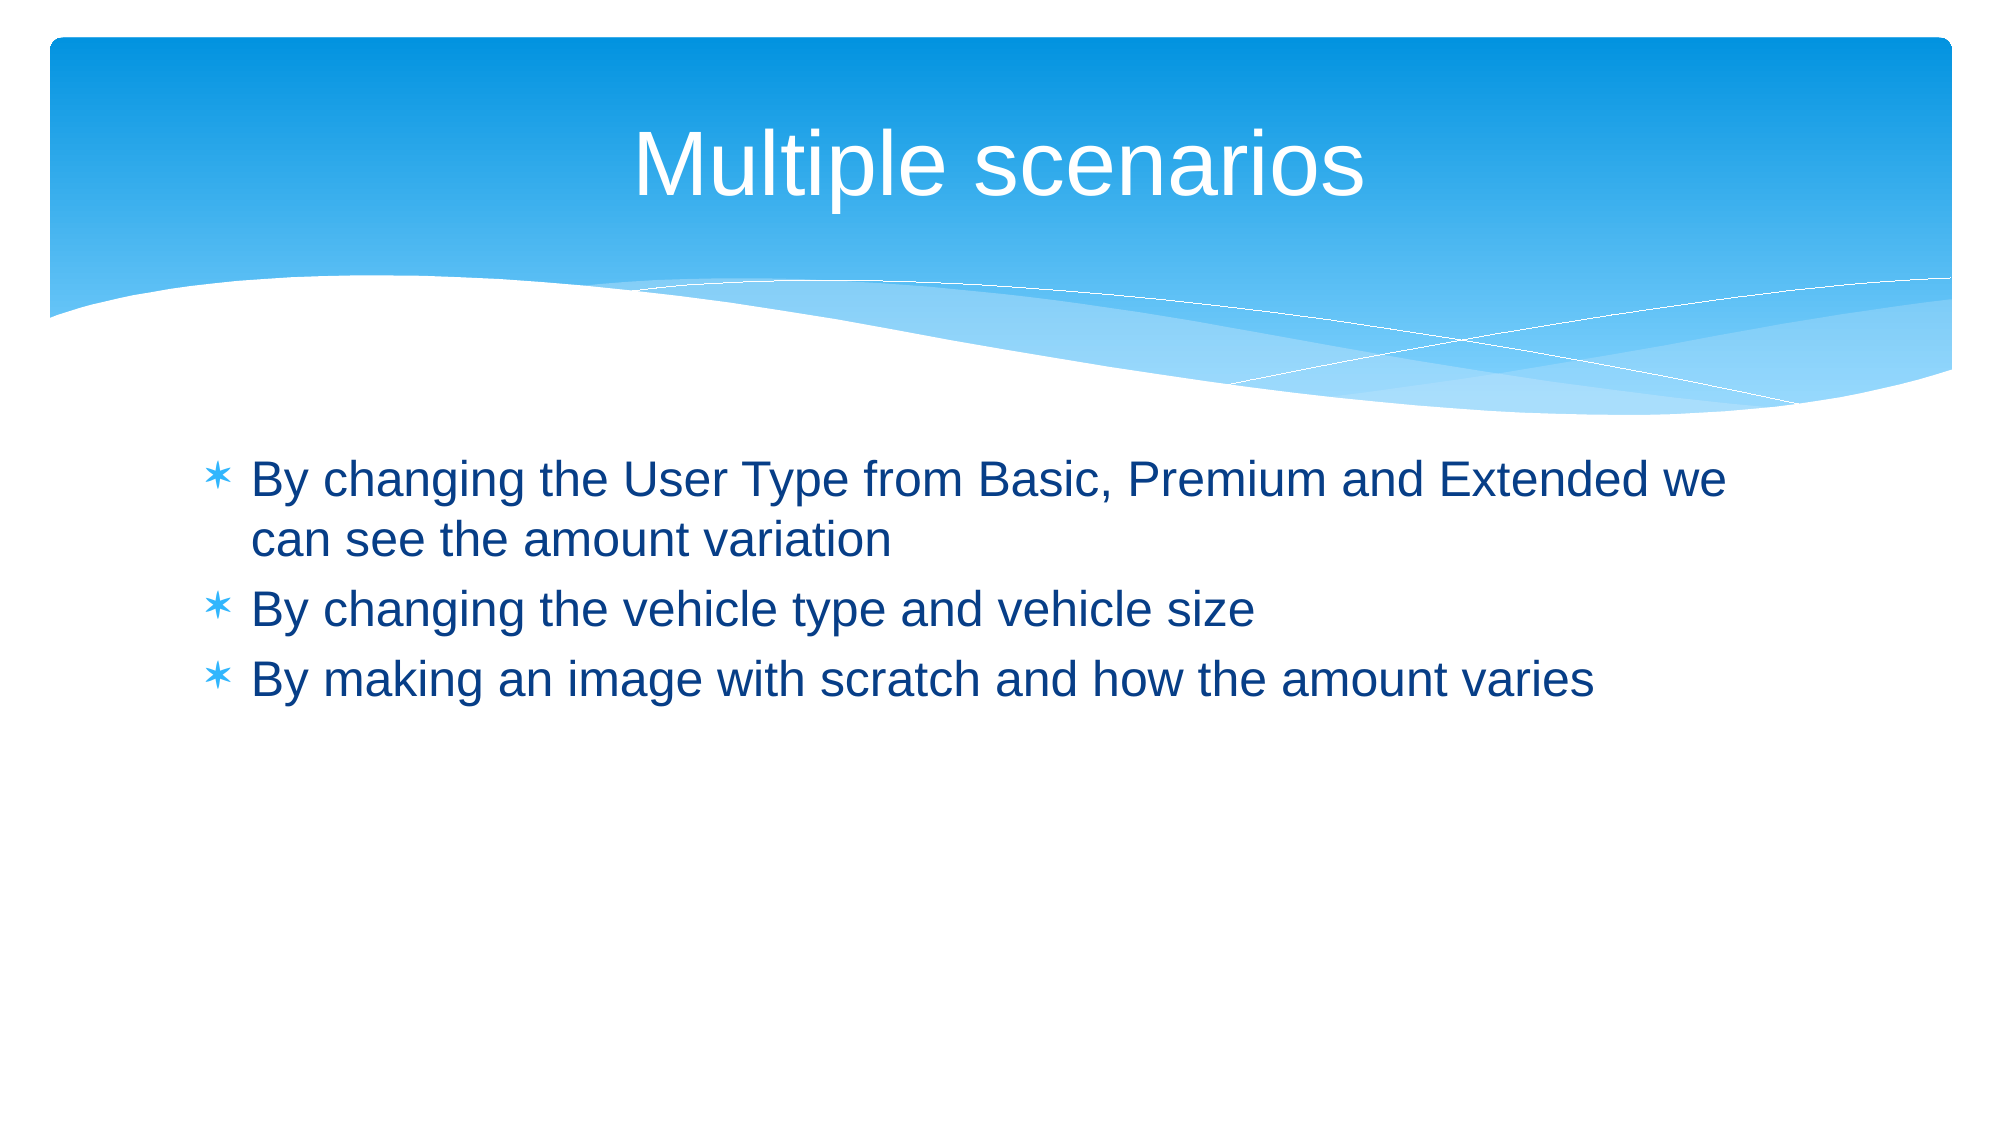

# Multiple scenarios
By changing the User Type from Basic, Premium and Extended we can see the amount variation
By changing the vehicle type and vehicle size
By making an image with scratch and how the amount varies